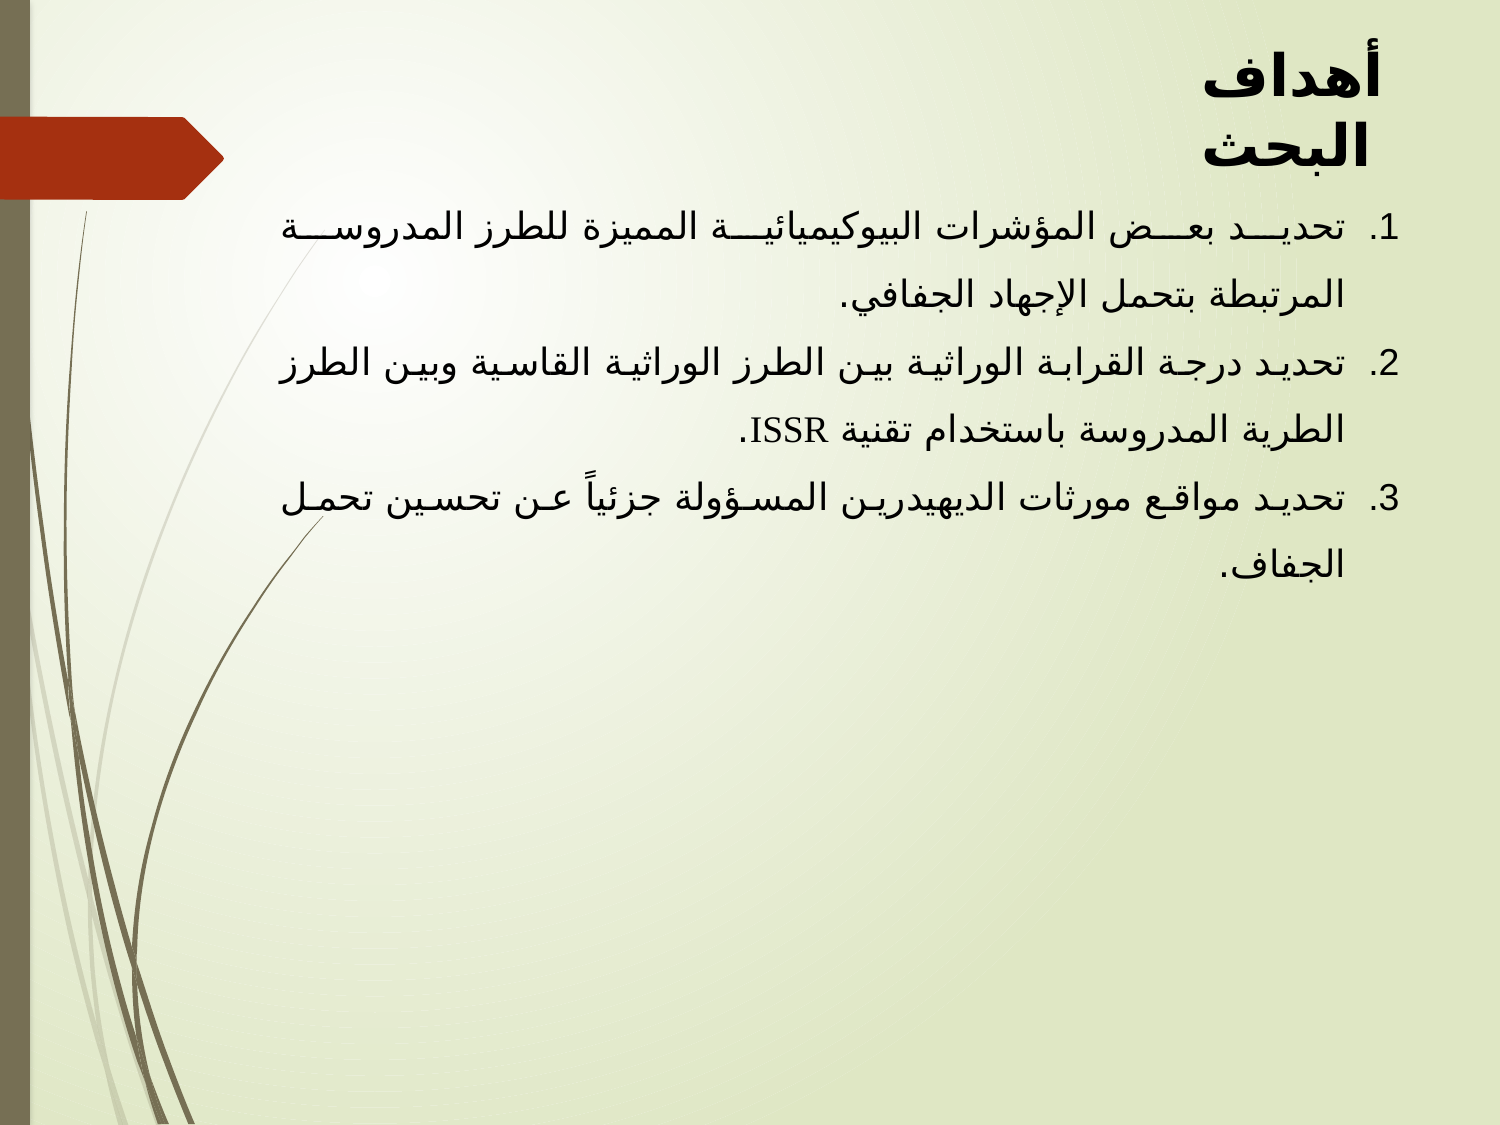

أهداف البحث
تحديد بعض المؤشرات البيوكيميائية المميزة للطرز المدروسة المرتبطة بتحمل الإجهاد الجفافي.
تحديد درجة القرابة الوراثية بين الطرز الوراثية القاسية وبين الطرز الطرية المدروسة باستخدام تقنية ISSR.
تحديد مواقع مورثات الديهيدرين المسؤولة جزئياً عن تحسين تحمل الجفاف.